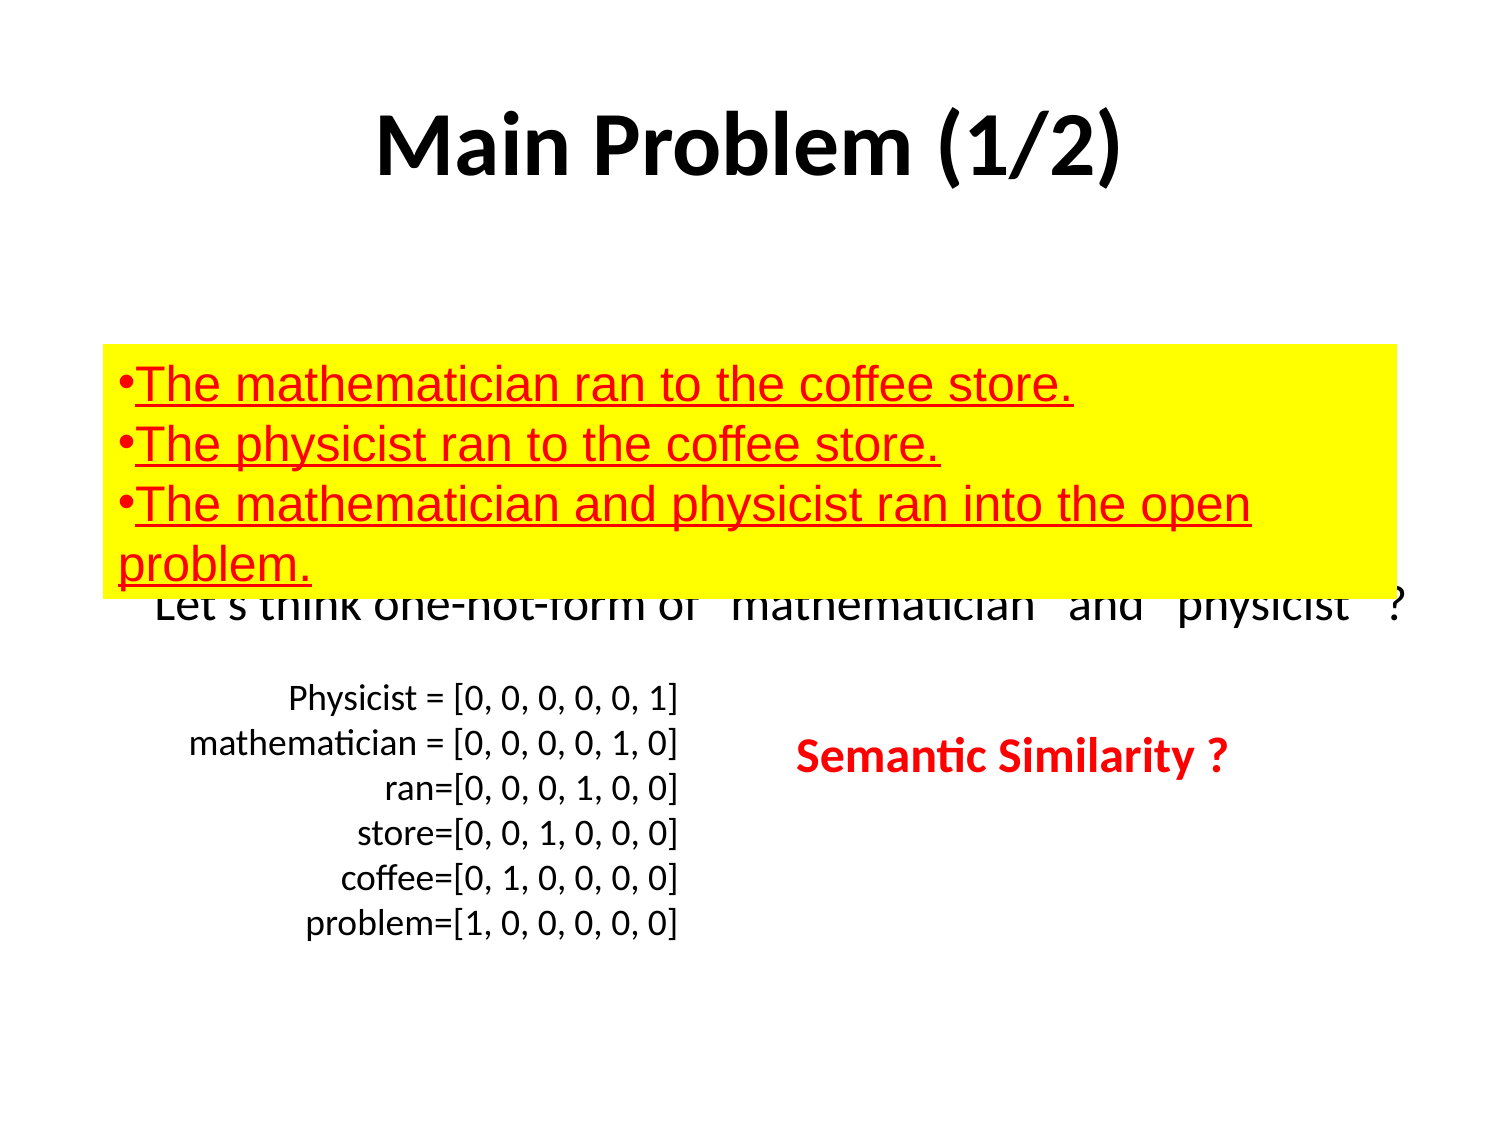

# Main Problem (1/2)
The mathematician ran to the coffee store.
The physicist ran to the coffee store.
The mathematician and physicist ran into the open problem.
Let’s think one-hot-form of ”mathematician” and “physicist” ?
Physicist = [0, 0, 0, 0, 0, 1]
mathematician = [0, 0, 0, 0, 1, 0]
ran=[0, 0, 0, 1, 0, 0]
store=[0, 0, 1, 0, 0, 0]
coffee=[0, 1, 0, 0, 0, 0]
problem=[1, 0, 0, 0, 0, 0]
Semantic Similarity ?